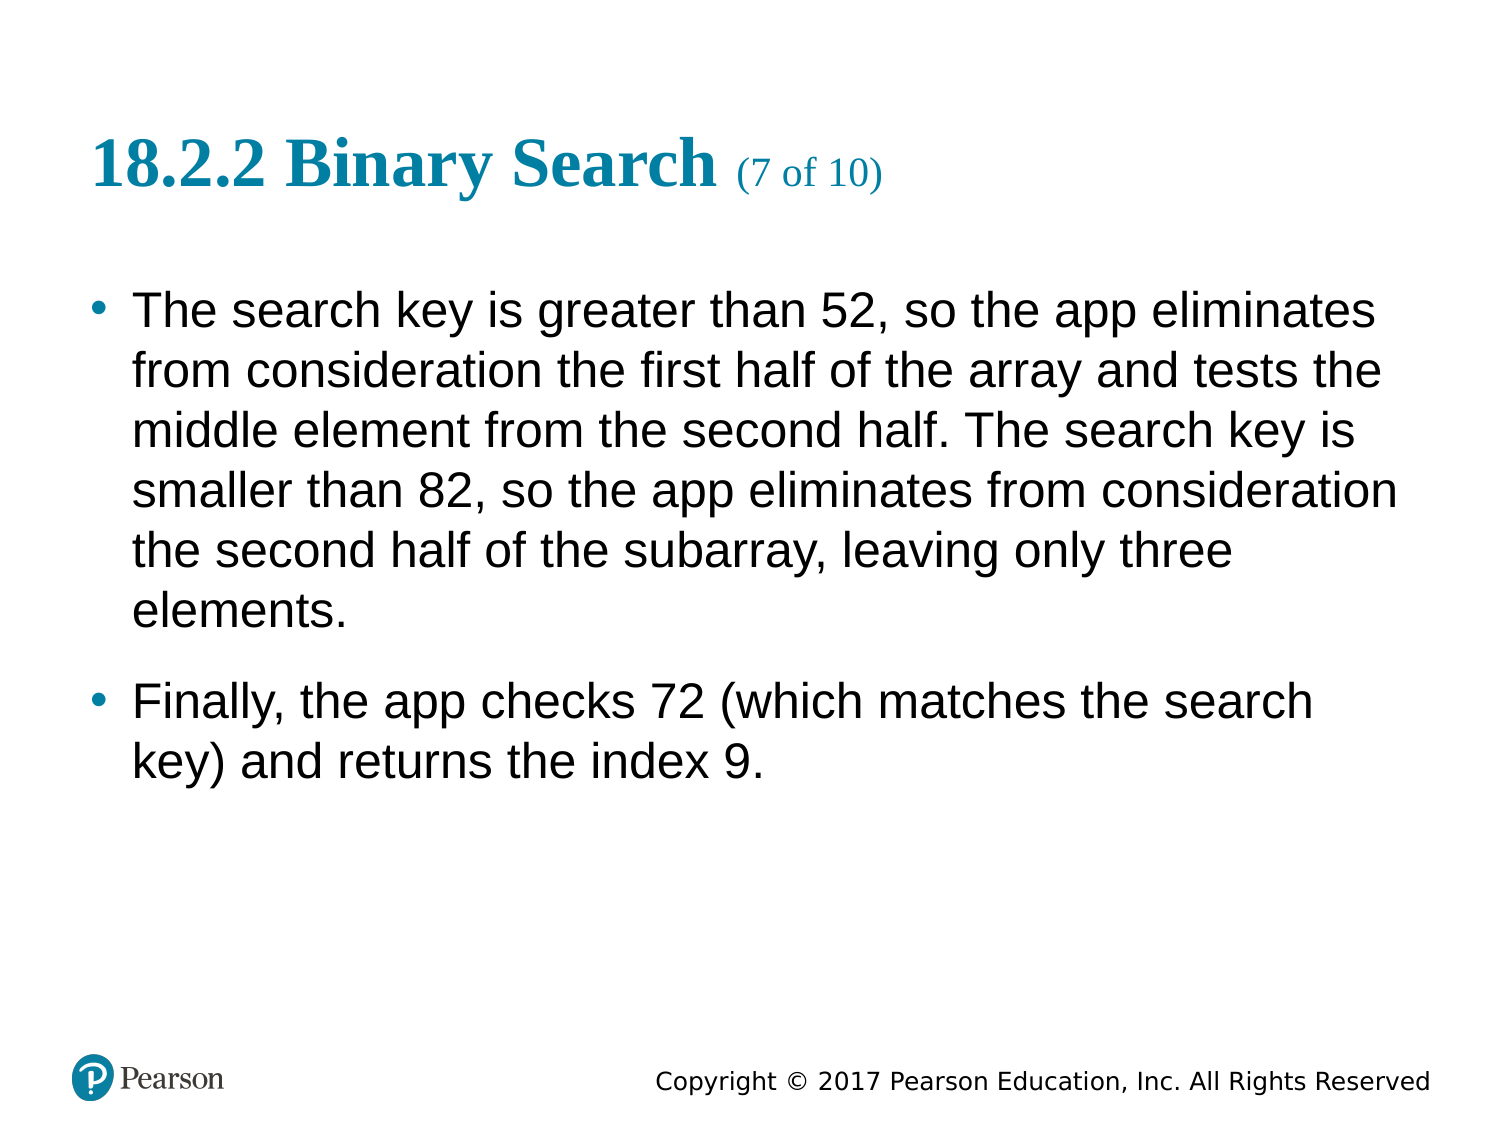

# 18.2.2 Binary Search (7 of 10)
The search key is greater than 52, so the app eliminates from consideration the first half of the array and tests the middle element from the second half. The search key is smaller than 82, so the app eliminates from consideration the second half of the subarray, leaving only three elements.
Finally, the app checks 72 (which matches the search key) and returns the index 9.